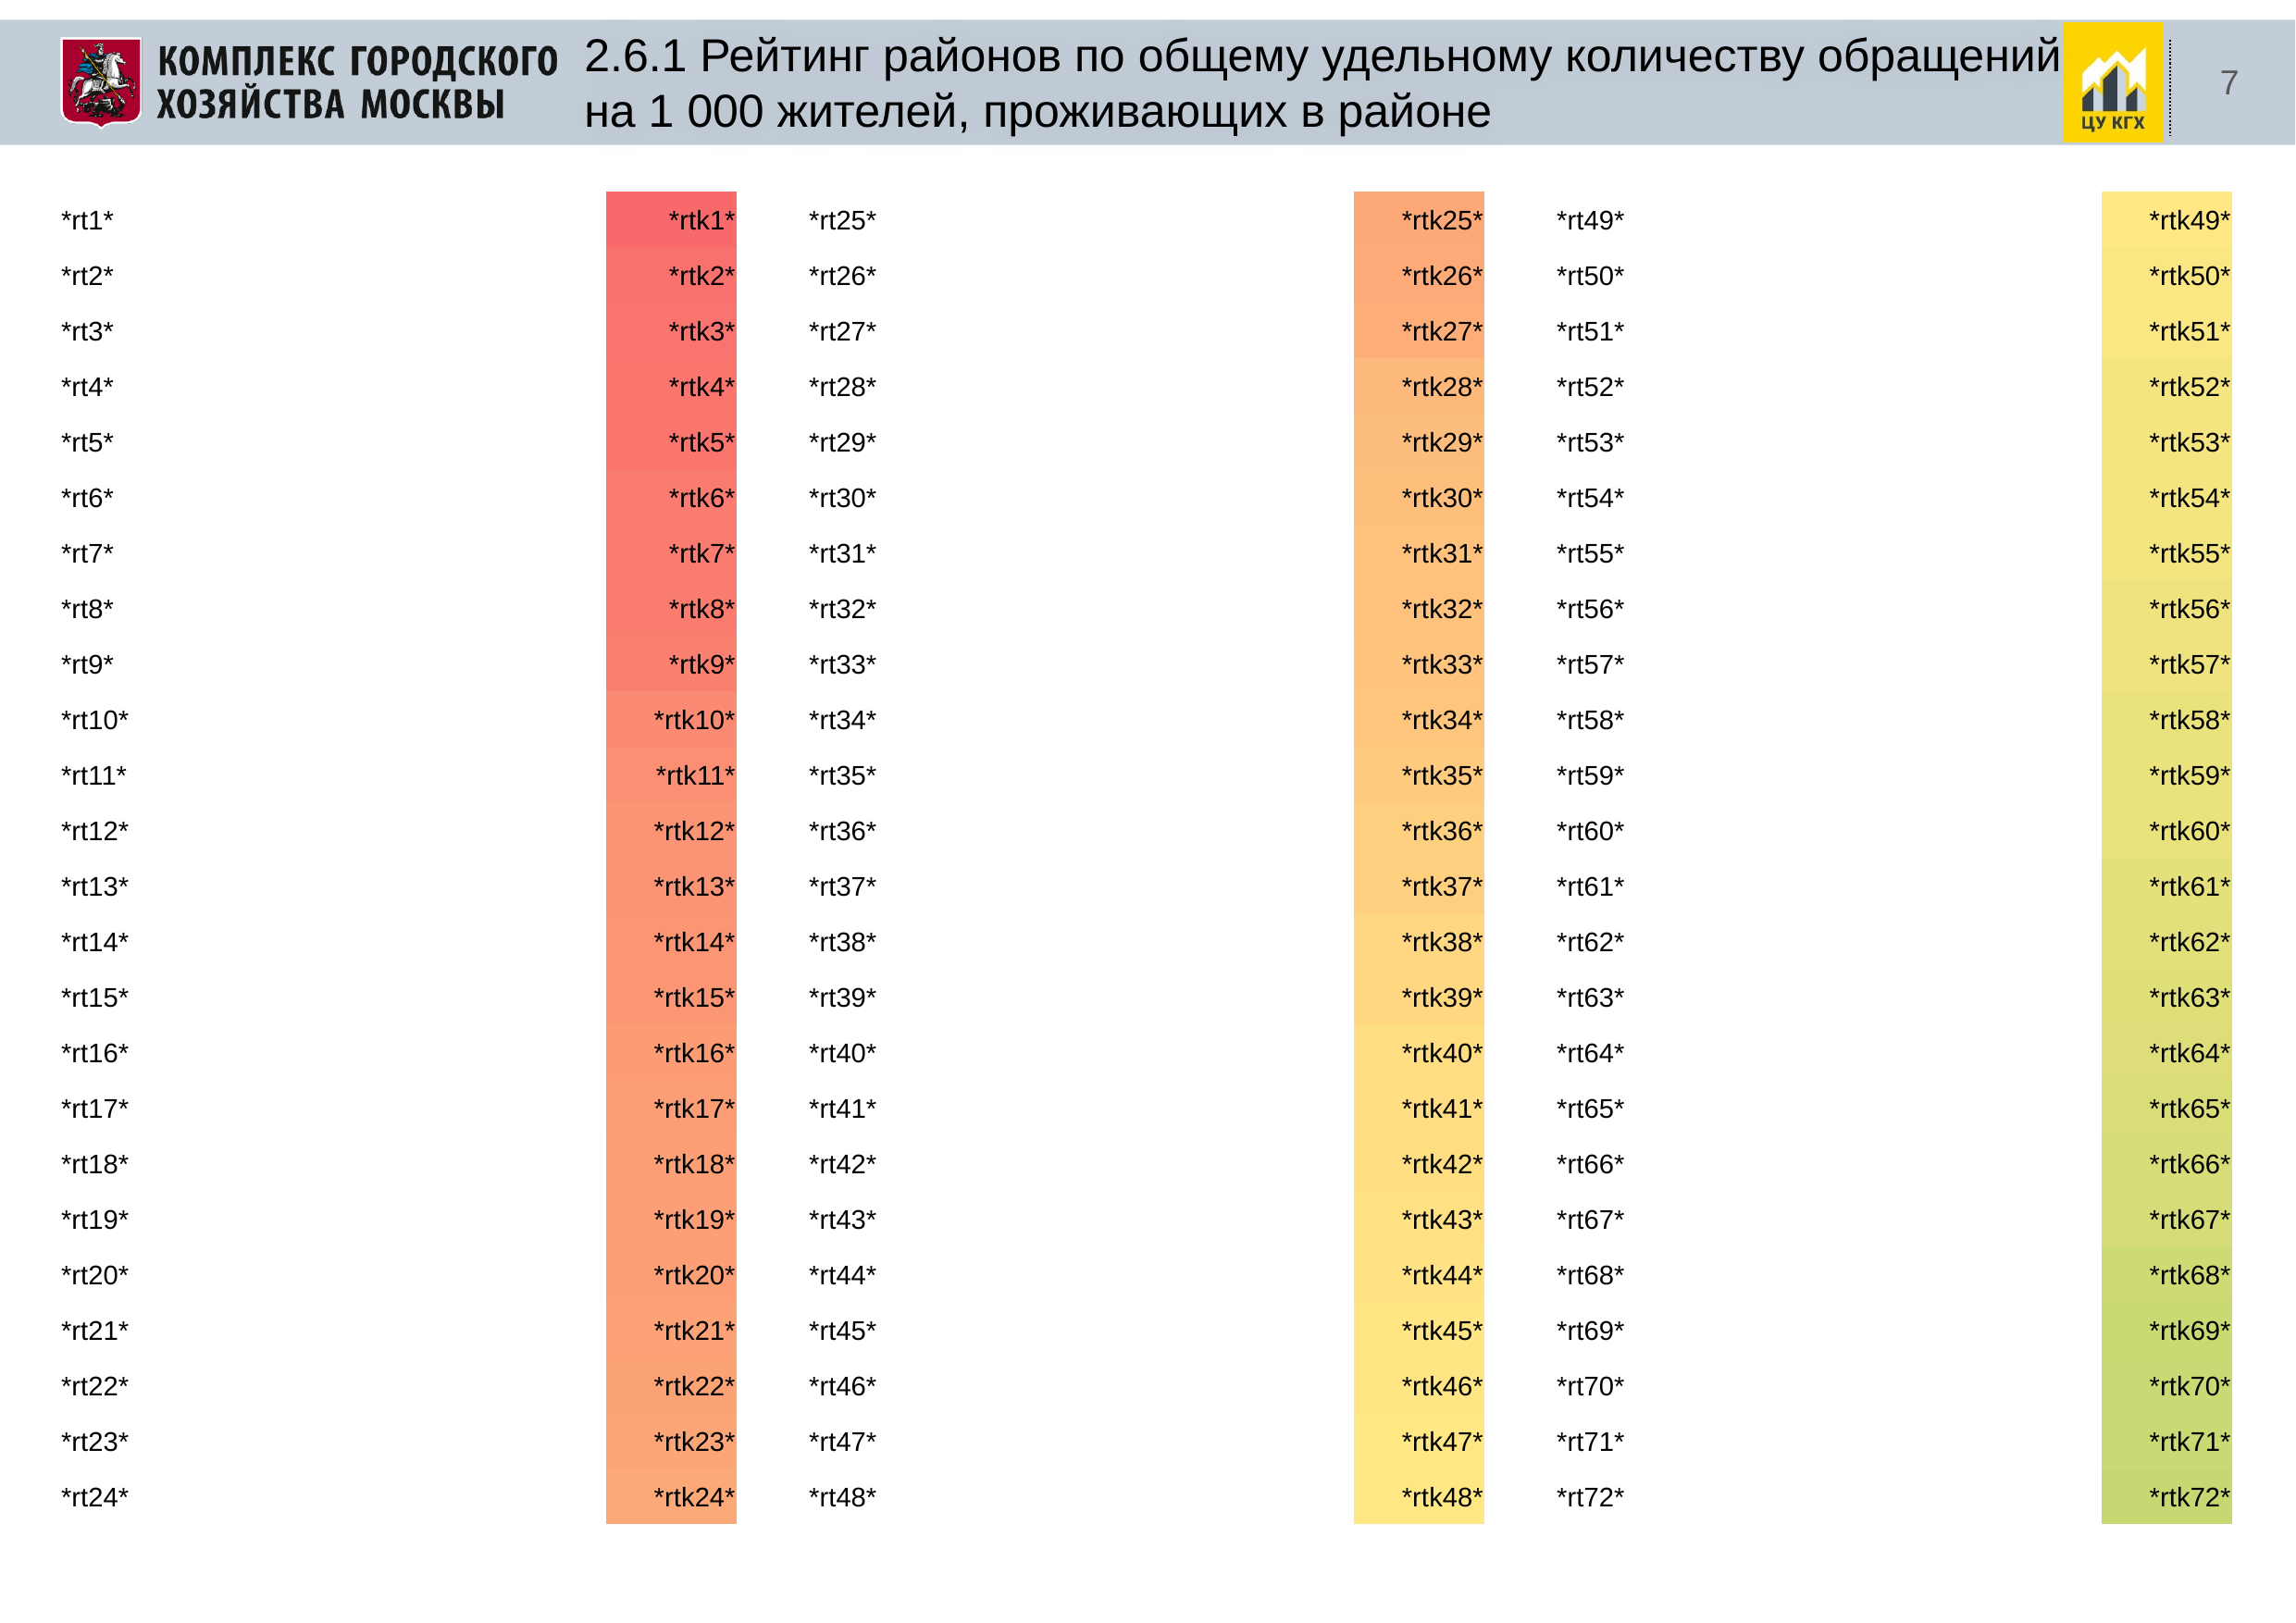

2.6.1 Рейтинг районов по общему удельному количеству обращений
на 1 000 жителей, проживающих в районе
| \*rt1\* | \*rtk1\* |  | \*rt25\* | \*rtk25\* |  | \*rt49\* | \*rtk49\* |
| --- | --- | --- | --- | --- | --- | --- | --- |
| \*rt2\* | \*rtk2\* |  | \*rt26\* | \*rtk26\* |  | \*rt50\* | \*rtk50\* |
| \*rt3\* | \*rtk3\* |  | \*rt27\* | \*rtk27\* |  | \*rt51\* | \*rtk51\* |
| \*rt4\* | \*rtk4\* |  | \*rt28\* | \*rtk28\* |  | \*rt52\* | \*rtk52\* |
| \*rt5\* | \*rtk5\* |  | \*rt29\* | \*rtk29\* |  | \*rt53\* | \*rtk53\* |
| \*rt6\* | \*rtk6\* |  | \*rt30\* | \*rtk30\* |  | \*rt54\* | \*rtk54\* |
| \*rt7\* | \*rtk7\* |  | \*rt31\* | \*rtk31\* |  | \*rt55\* | \*rtk55\* |
| \*rt8\* | \*rtk8\* |  | \*rt32\* | \*rtk32\* |  | \*rt56\* | \*rtk56\* |
| \*rt9\* | \*rtk9\* |  | \*rt33\* | \*rtk33\* |  | \*rt57\* | \*rtk57\* |
| \*rt10\* | \*rtk10\* |  | \*rt34\* | \*rtk34\* |  | \*rt58\* | \*rtk58\* |
| \*rt11\* | \*rtk11\* |  | \*rt35\* | \*rtk35\* |  | \*rt59\* | \*rtk59\* |
| \*rt12\* | \*rtk12\* |  | \*rt36\* | \*rtk36\* |  | \*rt60\* | \*rtk60\* |
| \*rt13\* | \*rtk13\* |  | \*rt37\* | \*rtk37\* |  | \*rt61\* | \*rtk61\* |
| \*rt14\* | \*rtk14\* |  | \*rt38\* | \*rtk38\* |  | \*rt62\* | \*rtk62\* |
| \*rt15\* | \*rtk15\* |  | \*rt39\* | \*rtk39\* |  | \*rt63\* | \*rtk63\* |
| \*rt16\* | \*rtk16\* |  | \*rt40\* | \*rtk40\* |  | \*rt64\* | \*rtk64\* |
| \*rt17\* | \*rtk17\* |  | \*rt41\* | \*rtk41\* |  | \*rt65\* | \*rtk65\* |
| \*rt18\* | \*rtk18\* |  | \*rt42\* | \*rtk42\* |  | \*rt66\* | \*rtk66\* |
| \*rt19\* | \*rtk19\* |  | \*rt43\* | \*rtk43\* |  | \*rt67\* | \*rtk67\* |
| \*rt20\* | \*rtk20\* |  | \*rt44\* | \*rtk44\* |  | \*rt68\* | \*rtk68\* |
| \*rt21\* | \*rtk21\* |  | \*rt45\* | \*rtk45\* |  | \*rt69\* | \*rtk69\* |
| \*rt22\* | \*rtk22\* |  | \*rt46\* | \*rtk46\* |  | \*rt70\* | \*rtk70\* |
| \*rt23\* | \*rtk23\* |  | \*rt47\* | \*rtk47\* |  | \*rt71\* | \*rtk71\* |
| \*rt24\* | \*rtk24\* |  | \*rt48\* | \*rtk48\* |  | \*rt72\* | \*rtk72\* |